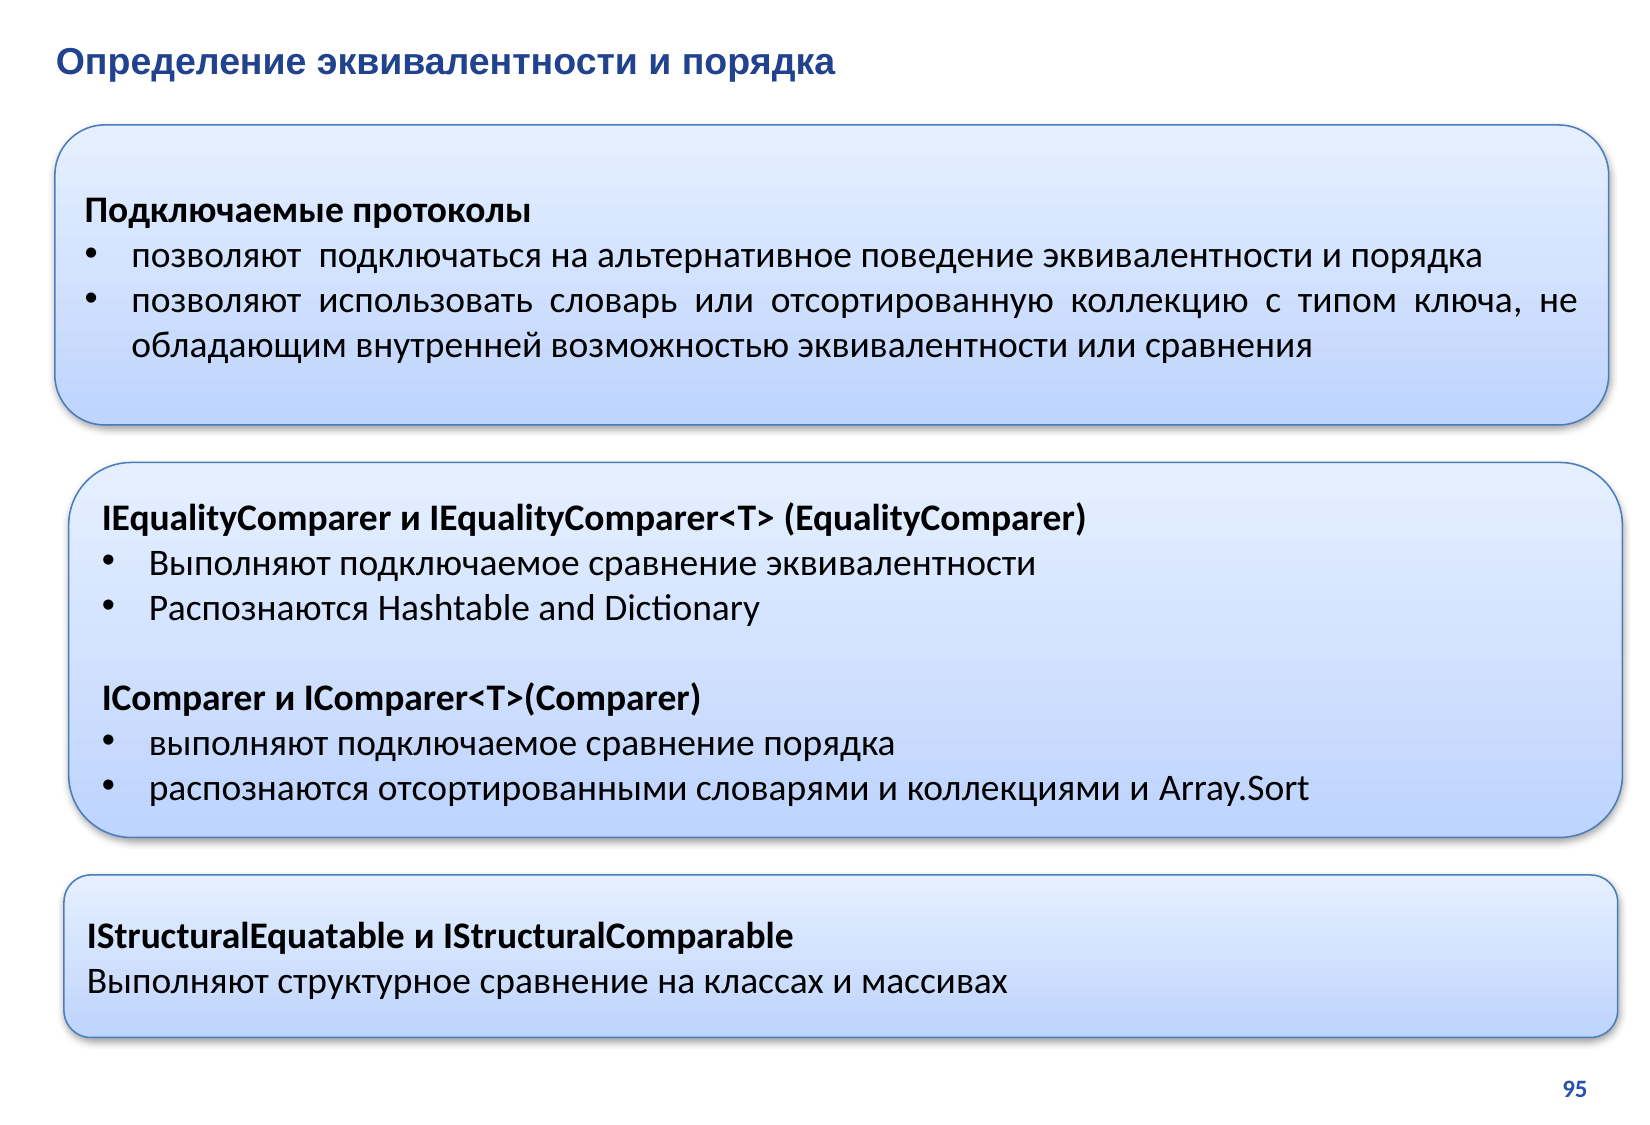

# Определение эквивалентности и порядка
Подключаемые протоколы
позволяют  подключаться на альтернативное поведение эквивалентности и порядка
позволяют использовать словарь или отсортированную коллекцию с типом ключа, не обладающим внутренней возможностью эквивалентности или сравнения
IEqualityComparer и IEqualityComparer<T> (EqualityComparer)
Выполняют подключаемое сравнение эквивалентности
Распознаются Hashtable and Dictionary

IComparer и IComparer<T>(Comparer)
выполняют подключаемое сравнение порядка
распознаются отсортированными словарями и коллекциями и Array.Sort
IStructuralEquatable и IStructuralComparable
Выполняют структурное сравнение на классах и массивах